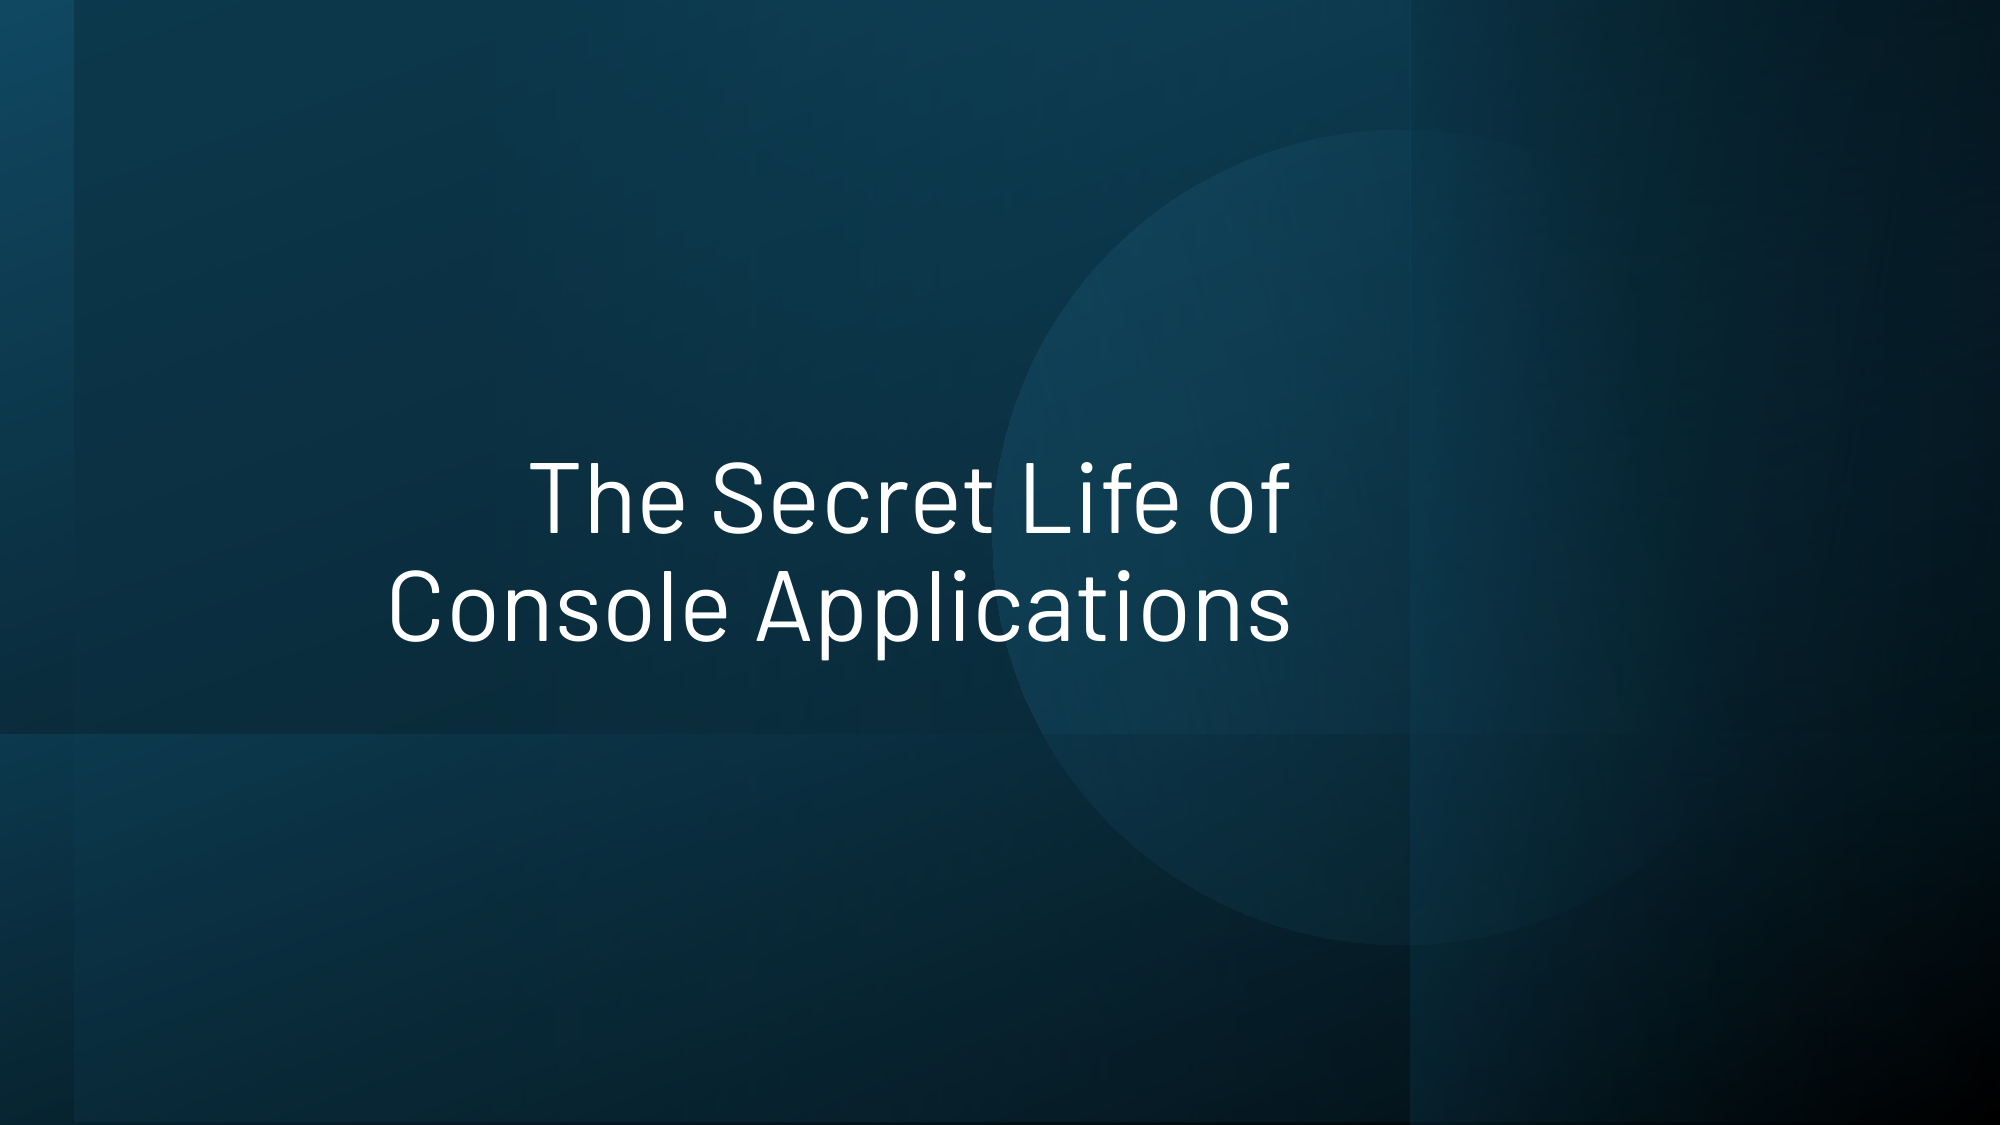

# The Secret Life of Console Applications